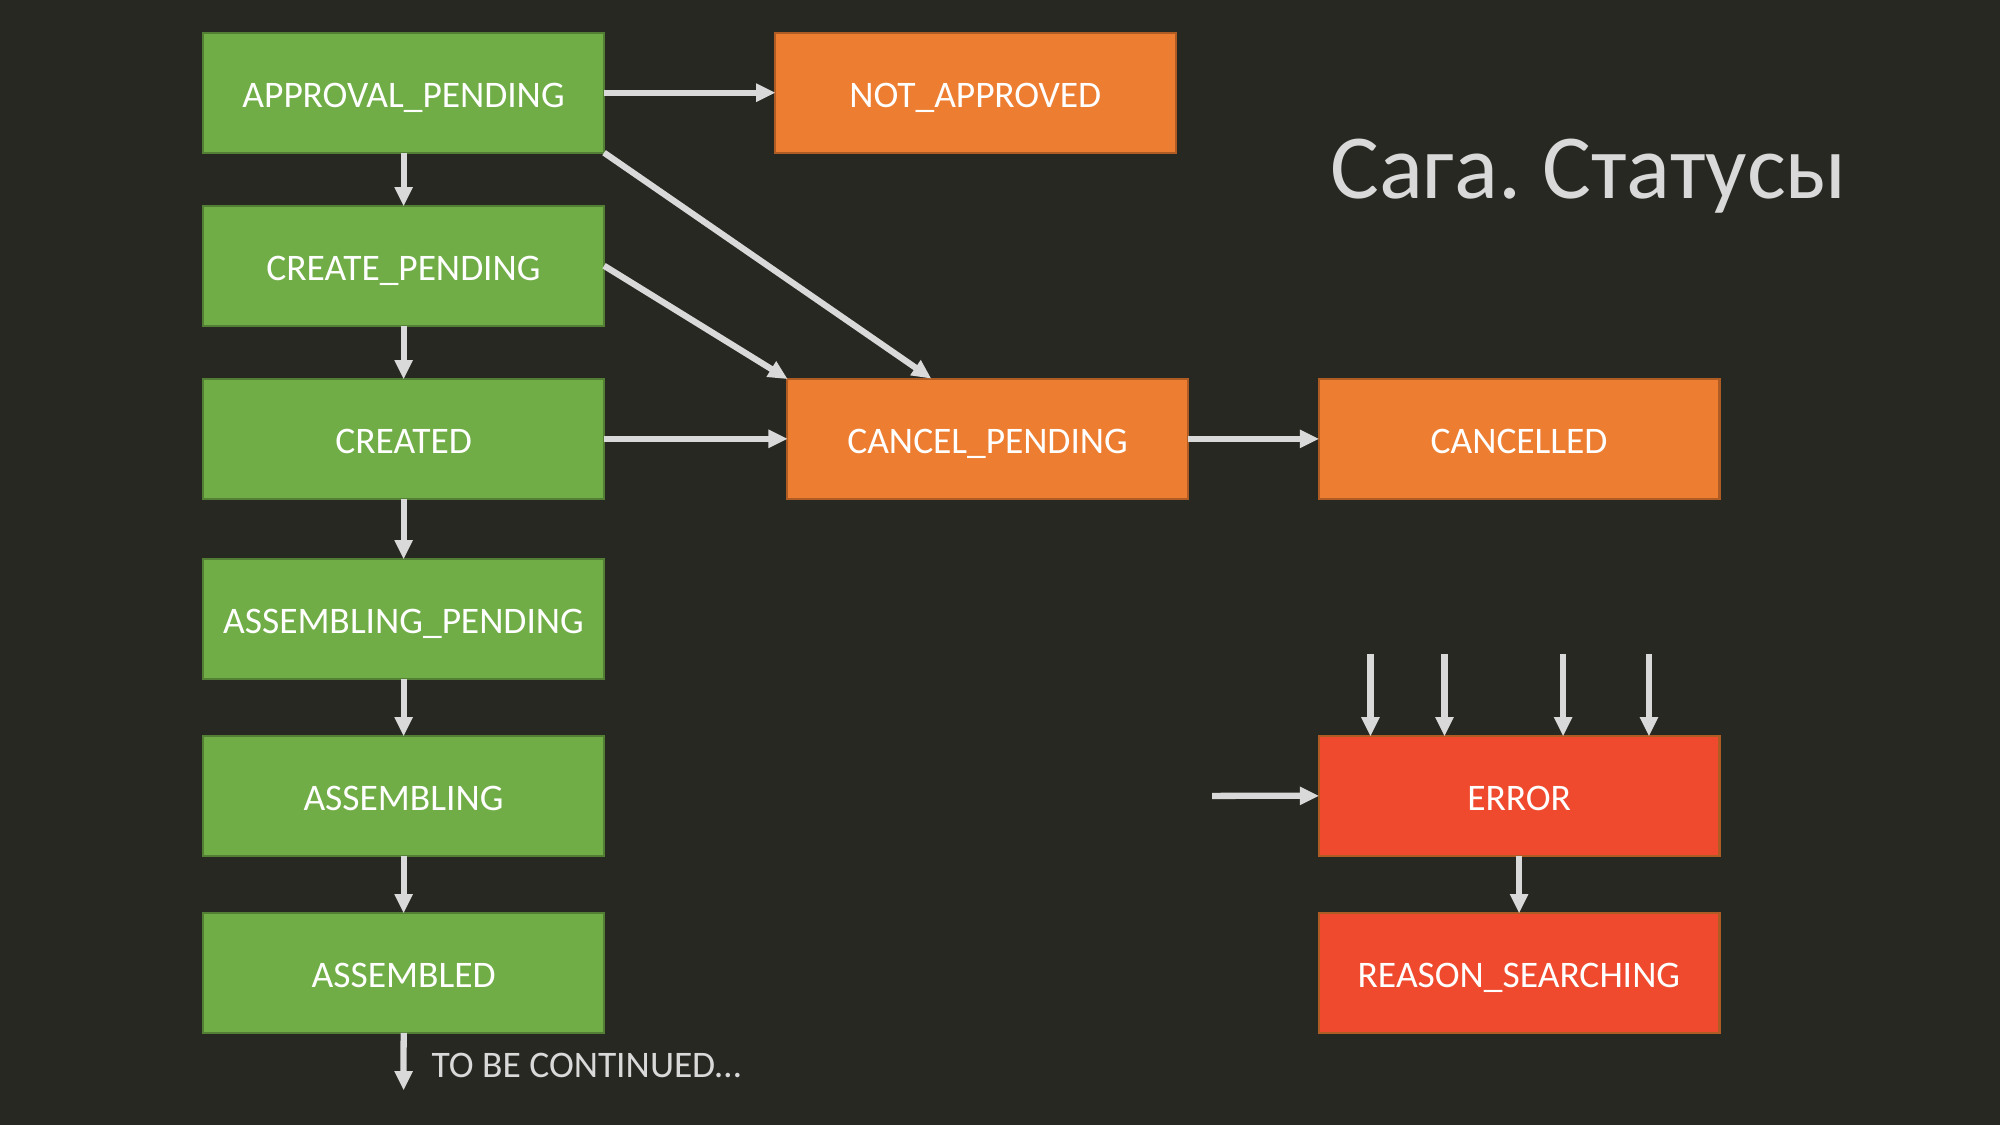

APPROVAL_PENDING
NOT_APPROVED
# Сага. Статусы
CREATE_PENDING
CREATED
CANCEL_PENDING
CANCELLED
ASSEMBLING_PENDING
ASSEMBLING
ERROR
ASSEMBLED
REASON_SEARCHING
TO BE CONTINUED…